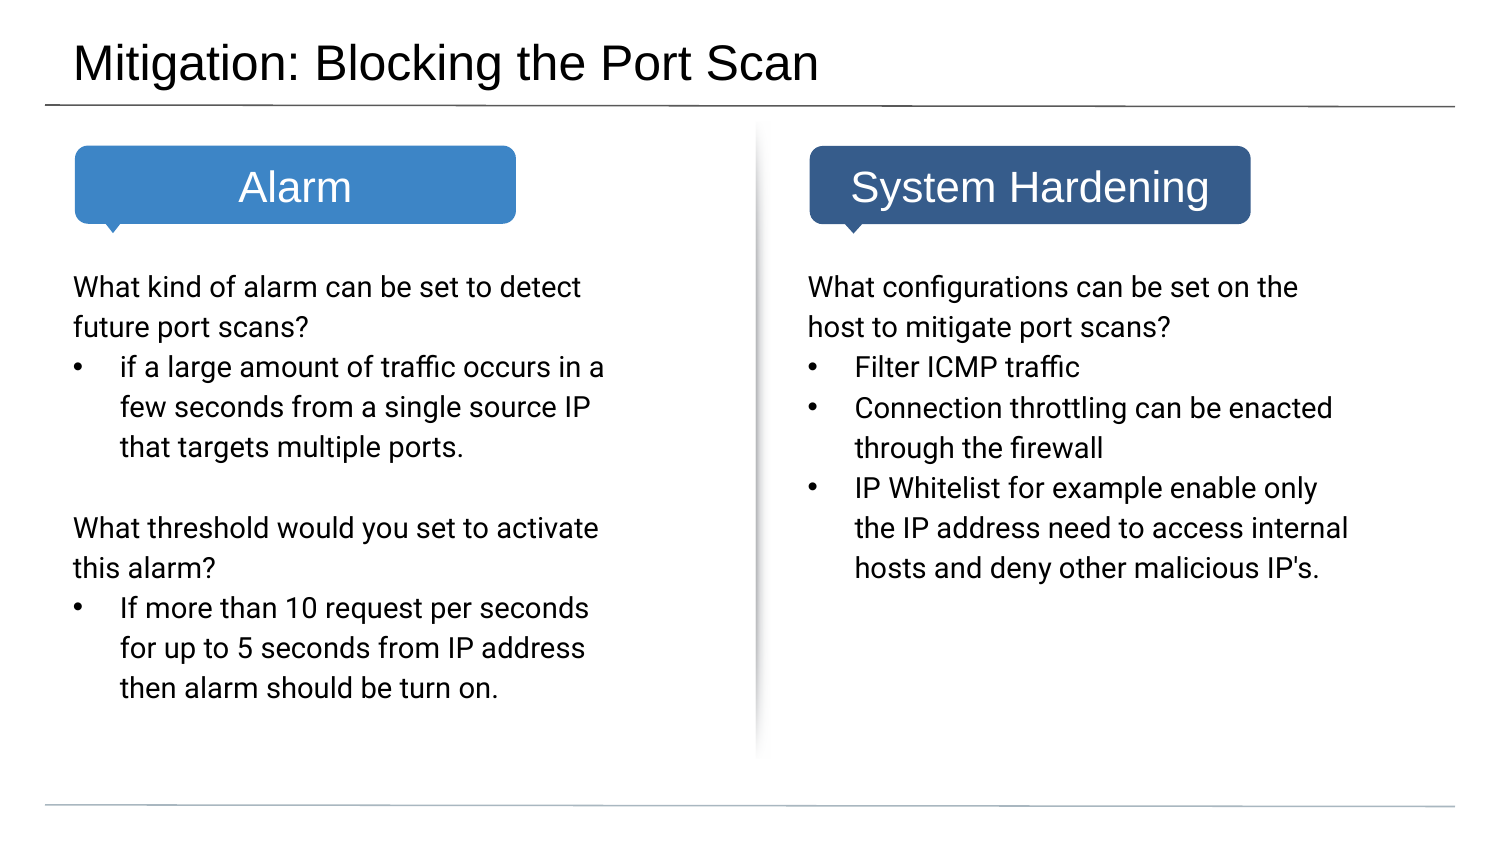

# Mitigation: Blocking the Port Scan
What kind of alarm can be set to detect future port scans?
if a large amount of traffic occurs in a few seconds from a single source IP that targets multiple ports.

What threshold would you set to activate this alarm?
If more than 10 request per seconds for up to 5 seconds from IP address then alarm should be turn on.
What configurations can be set on the host to mitigate port scans?
Filter ICMP traffic
Connection throttling can be enacted through the firewall
IP Whitelist for example enable only the IP address need to access internal hosts and deny other malicious IP's.